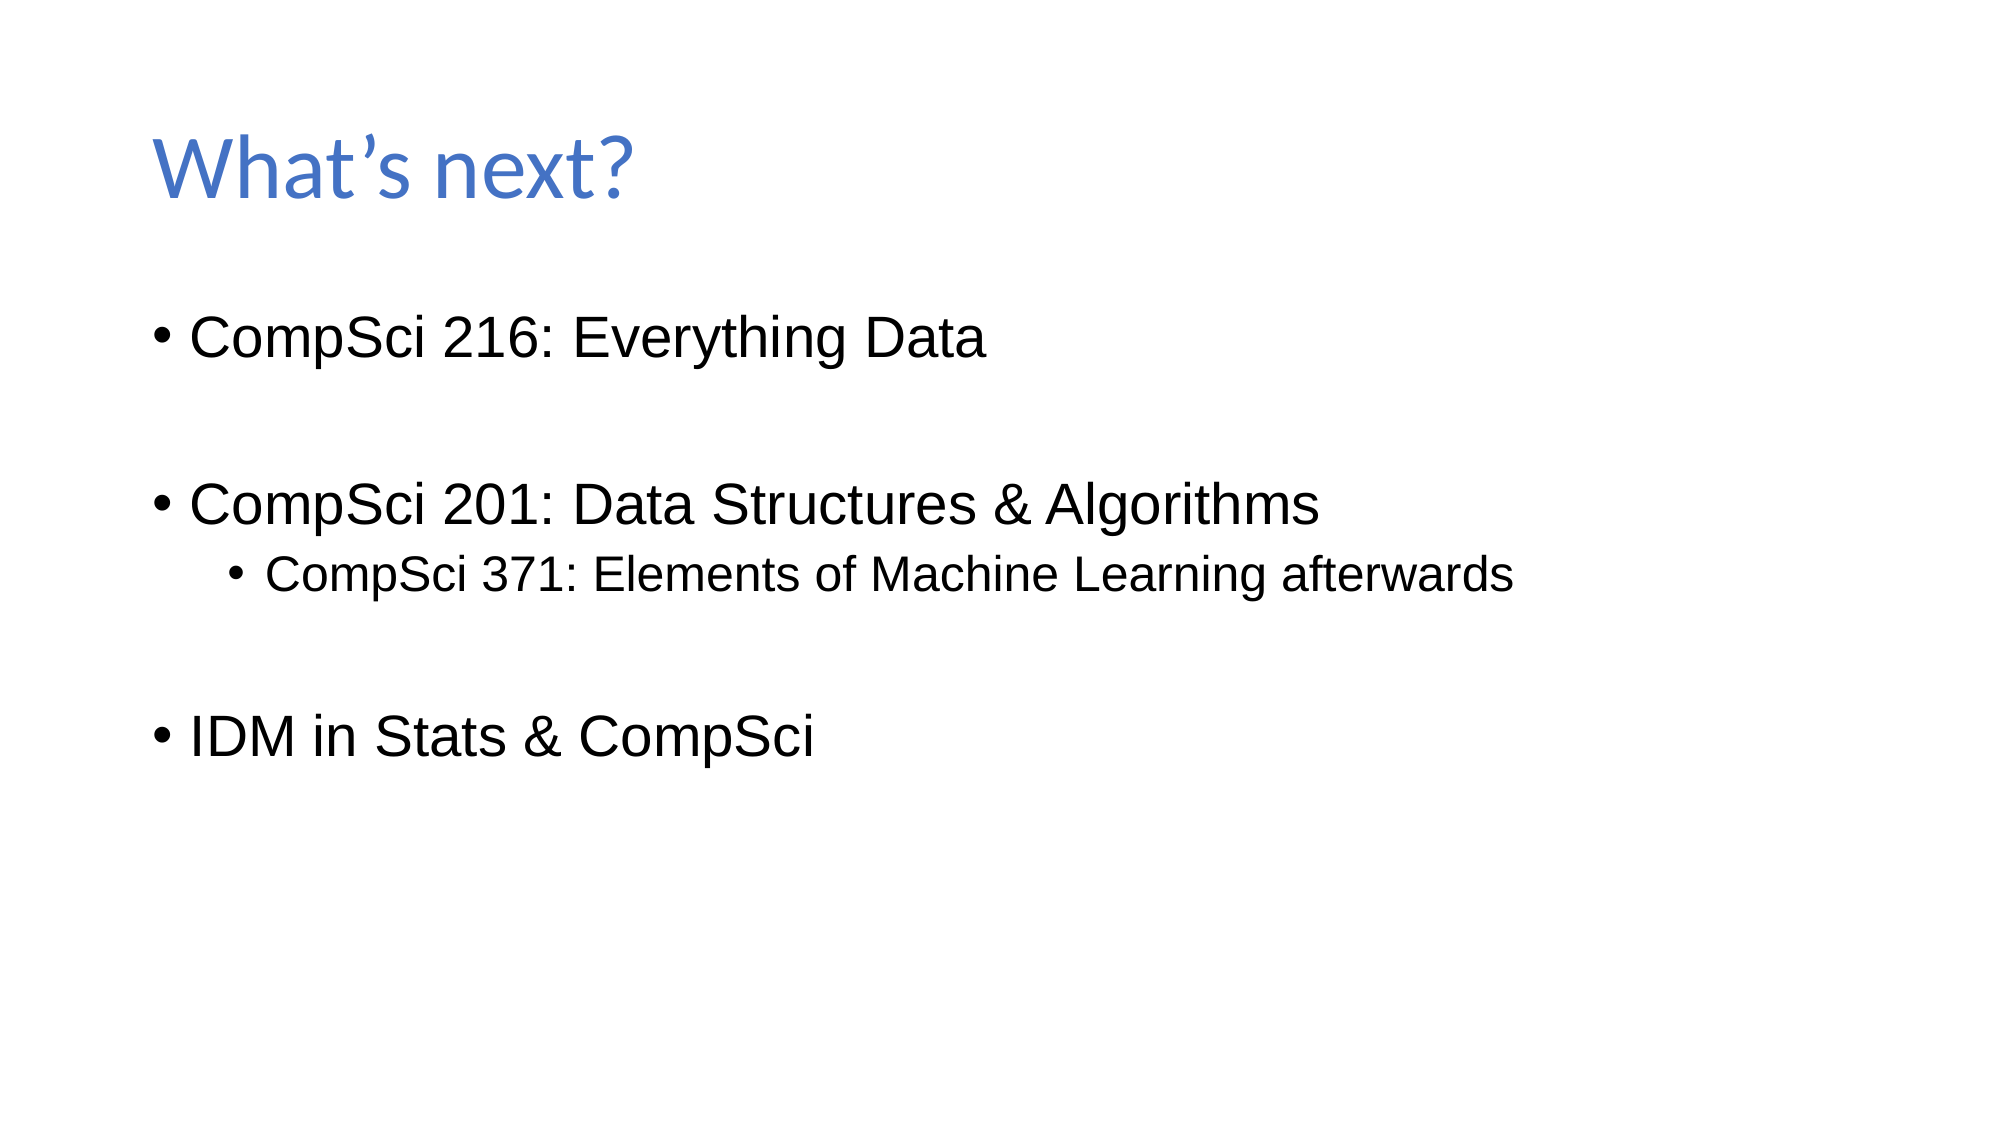

# What’s next?
CompSci 216: Everything Data

CompSci 201: Data Structures & Algorithms
CompSci 371: Elements of Machine Learning afterwards

IDM in Stats & CompSci